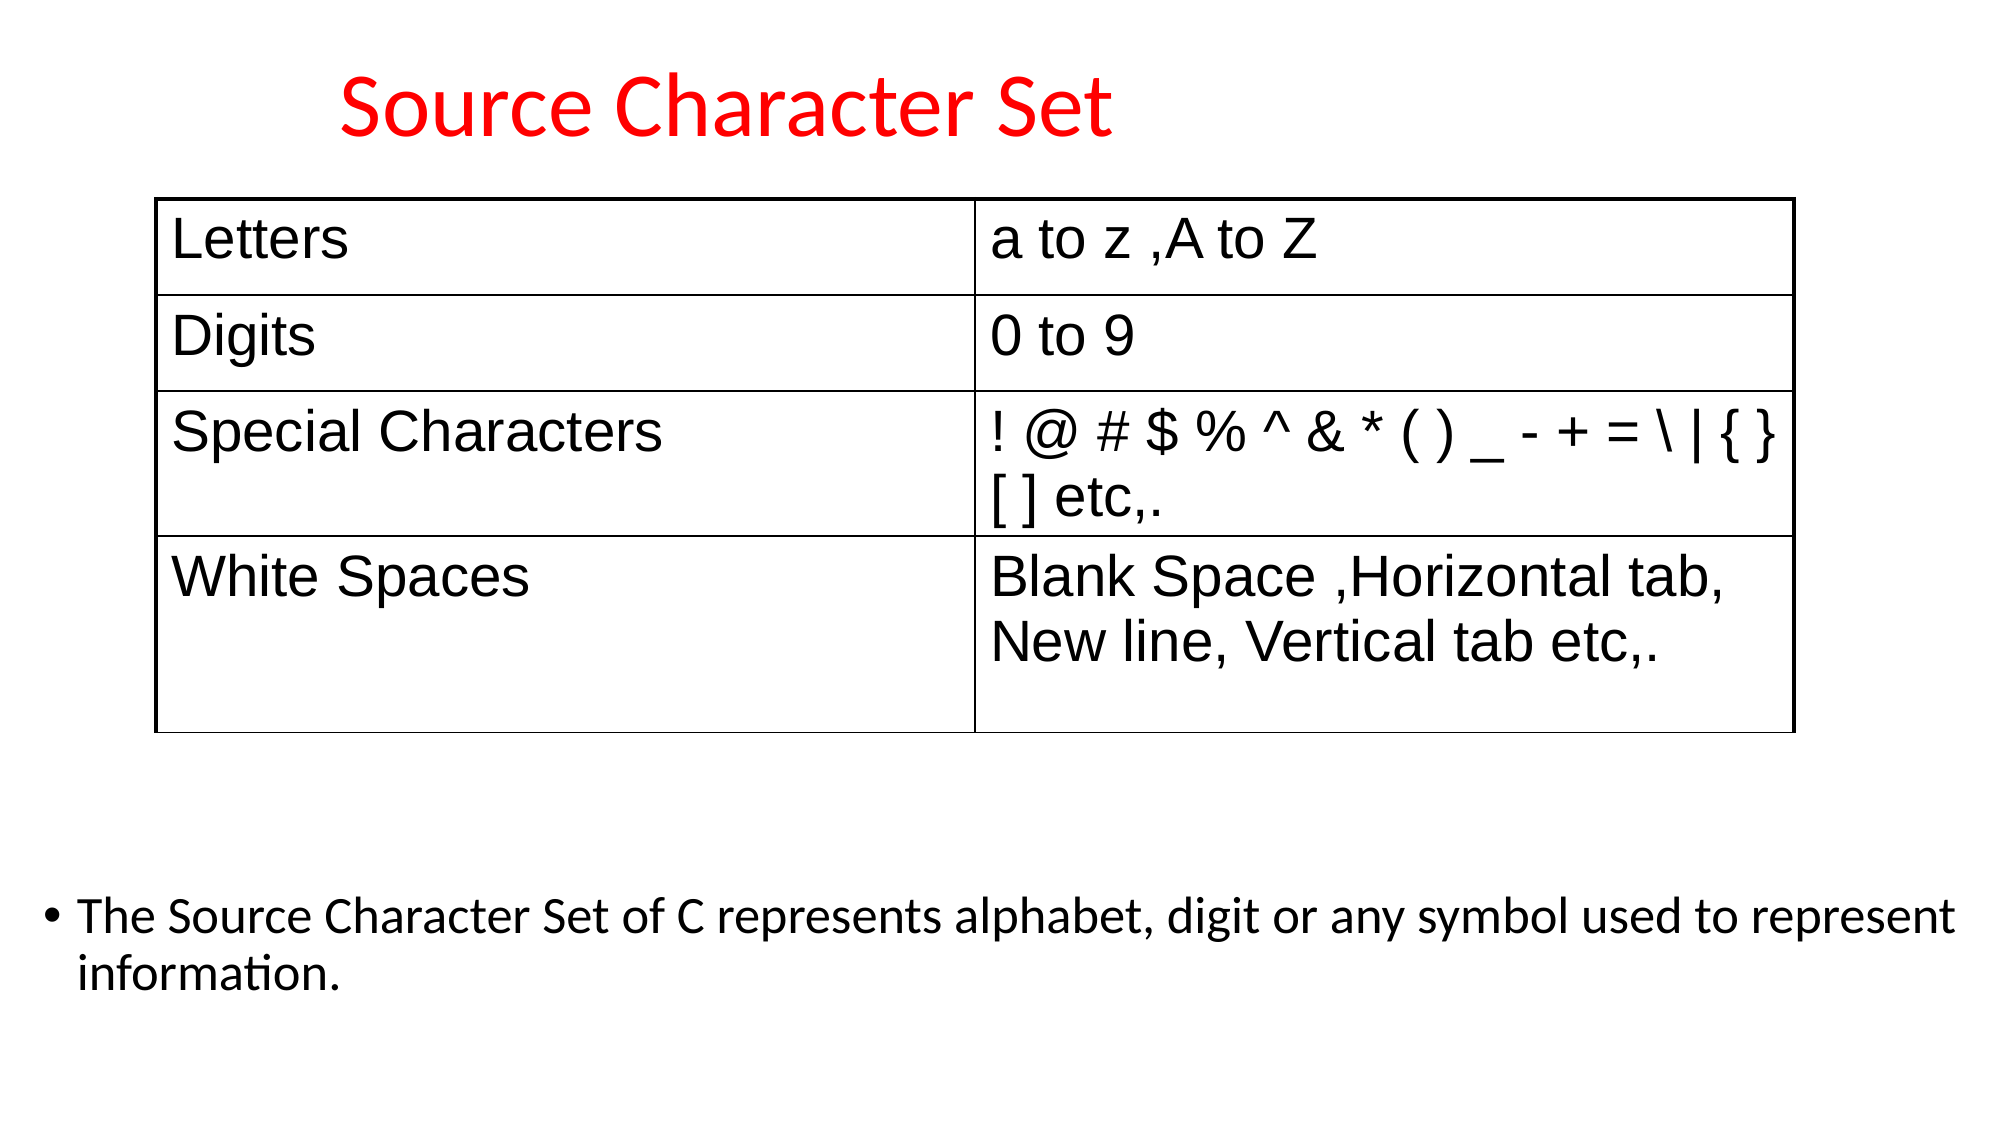

# Source Character Set
| Letters | a to z ,A to Z |
| --- | --- |
| Digits | 0 to 9 |
| Special Characters | ! @ # $ % ^ & \* ( ) \_ - + = \ | { } [ ] etc,. |
| White Spaces | Blank Space ,Horizontal tab, New line, Vertical tab etc,. |

The Source Character Set of C represents alphabet, digit or any symbol used to represent information.